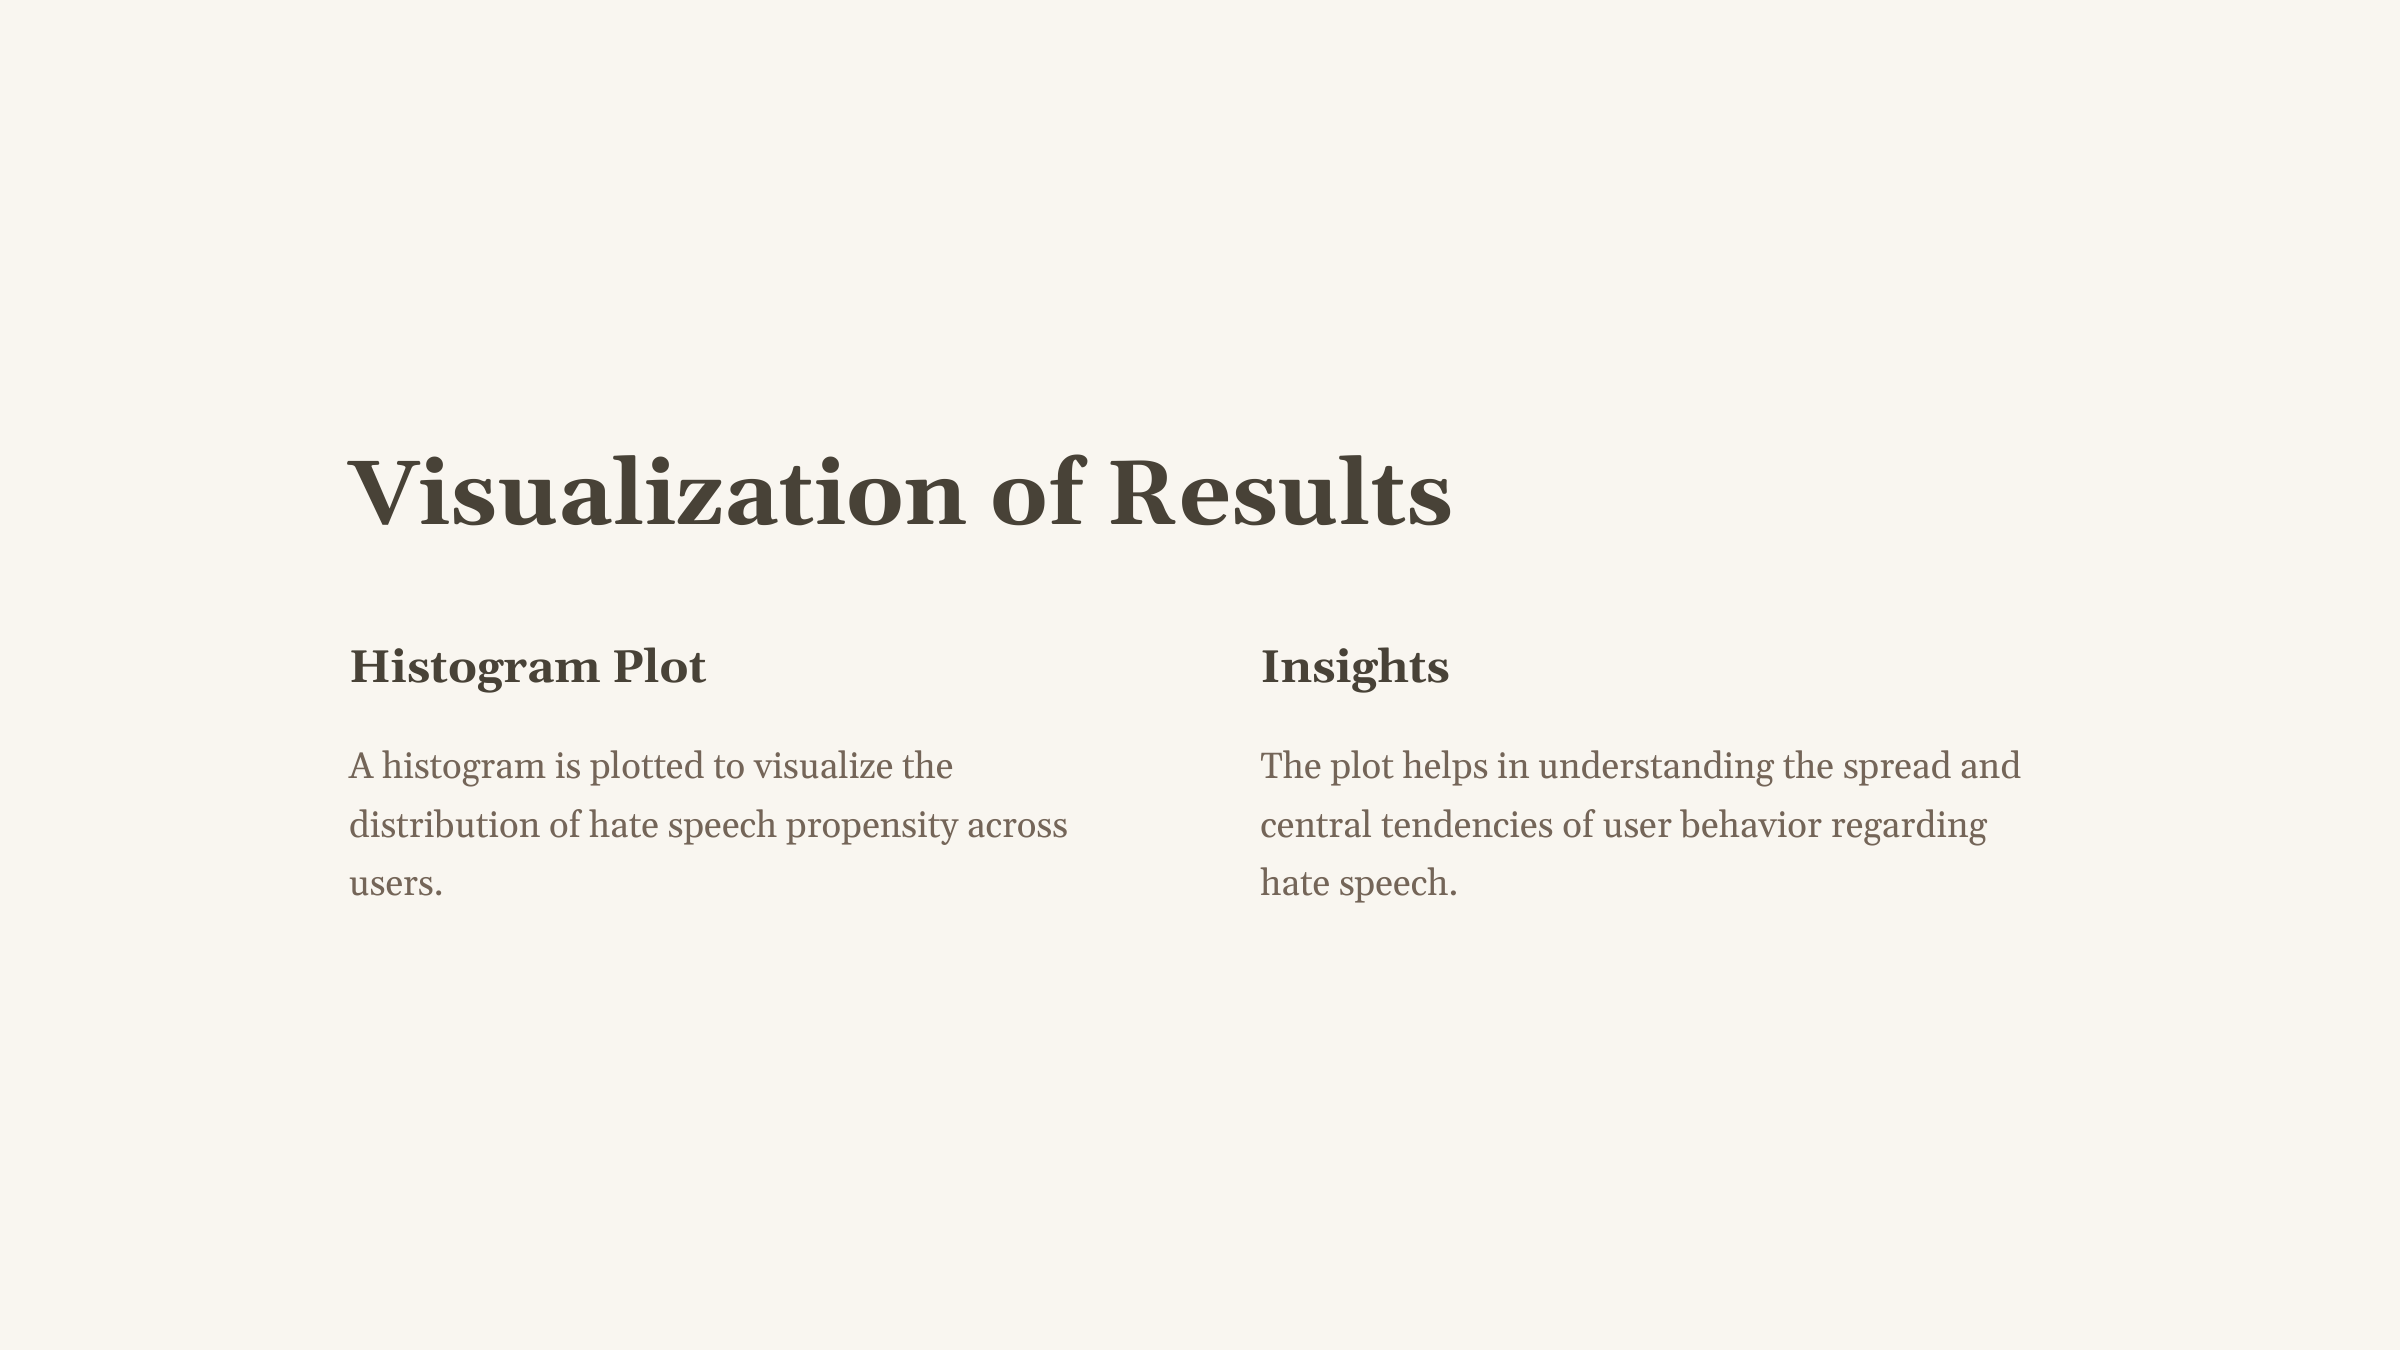

Visualization of Results
Histogram Plot
Insights
A histogram is plotted to visualize the distribution of hate speech propensity across users.
The plot helps in understanding the spread and central tendencies of user behavior regarding hate speech.